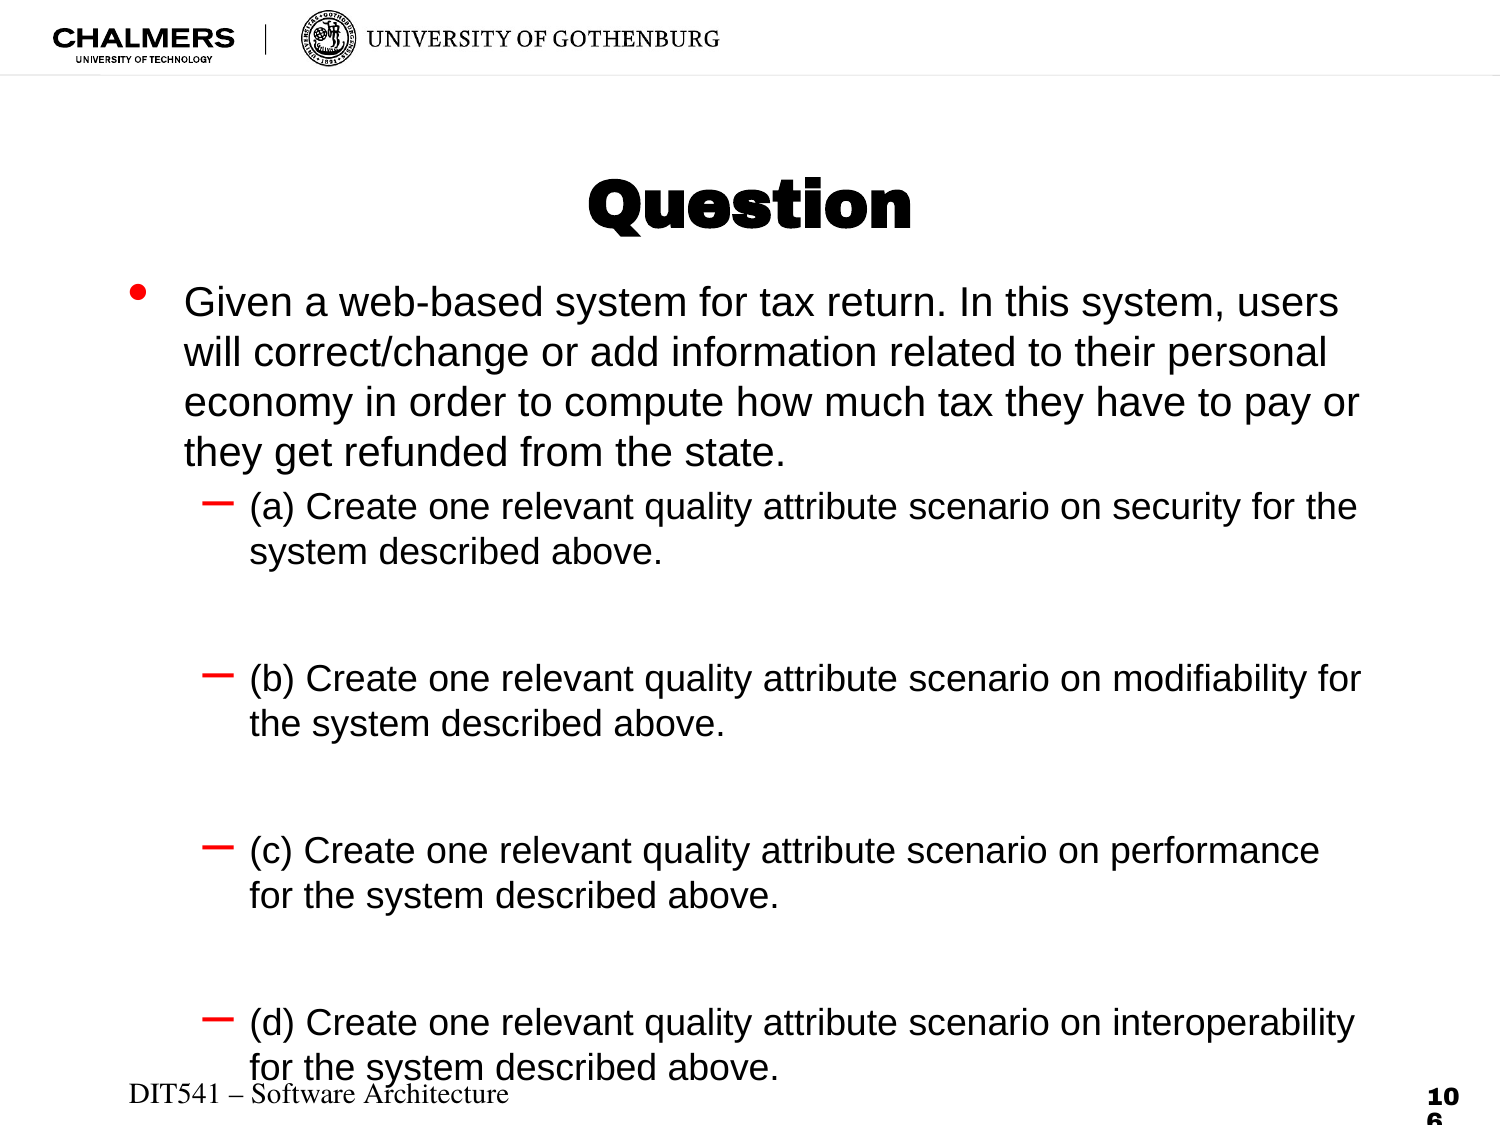

# Question
Given a web-based system for tax return. In this system, users will correct/change or add information related to their personal economy in order to compute how much tax they have to pay or they get refunded from the state.
(a) Create one relevant quality attribute scenario on security for the system described above.

(b) Create one relevant quality attribute scenario on modifiability for the system described above.

(c) Create one relevant quality attribute scenario on performance for the system described above.

(d) Create one relevant quality attribute scenario on interoperability for the system described above.
106